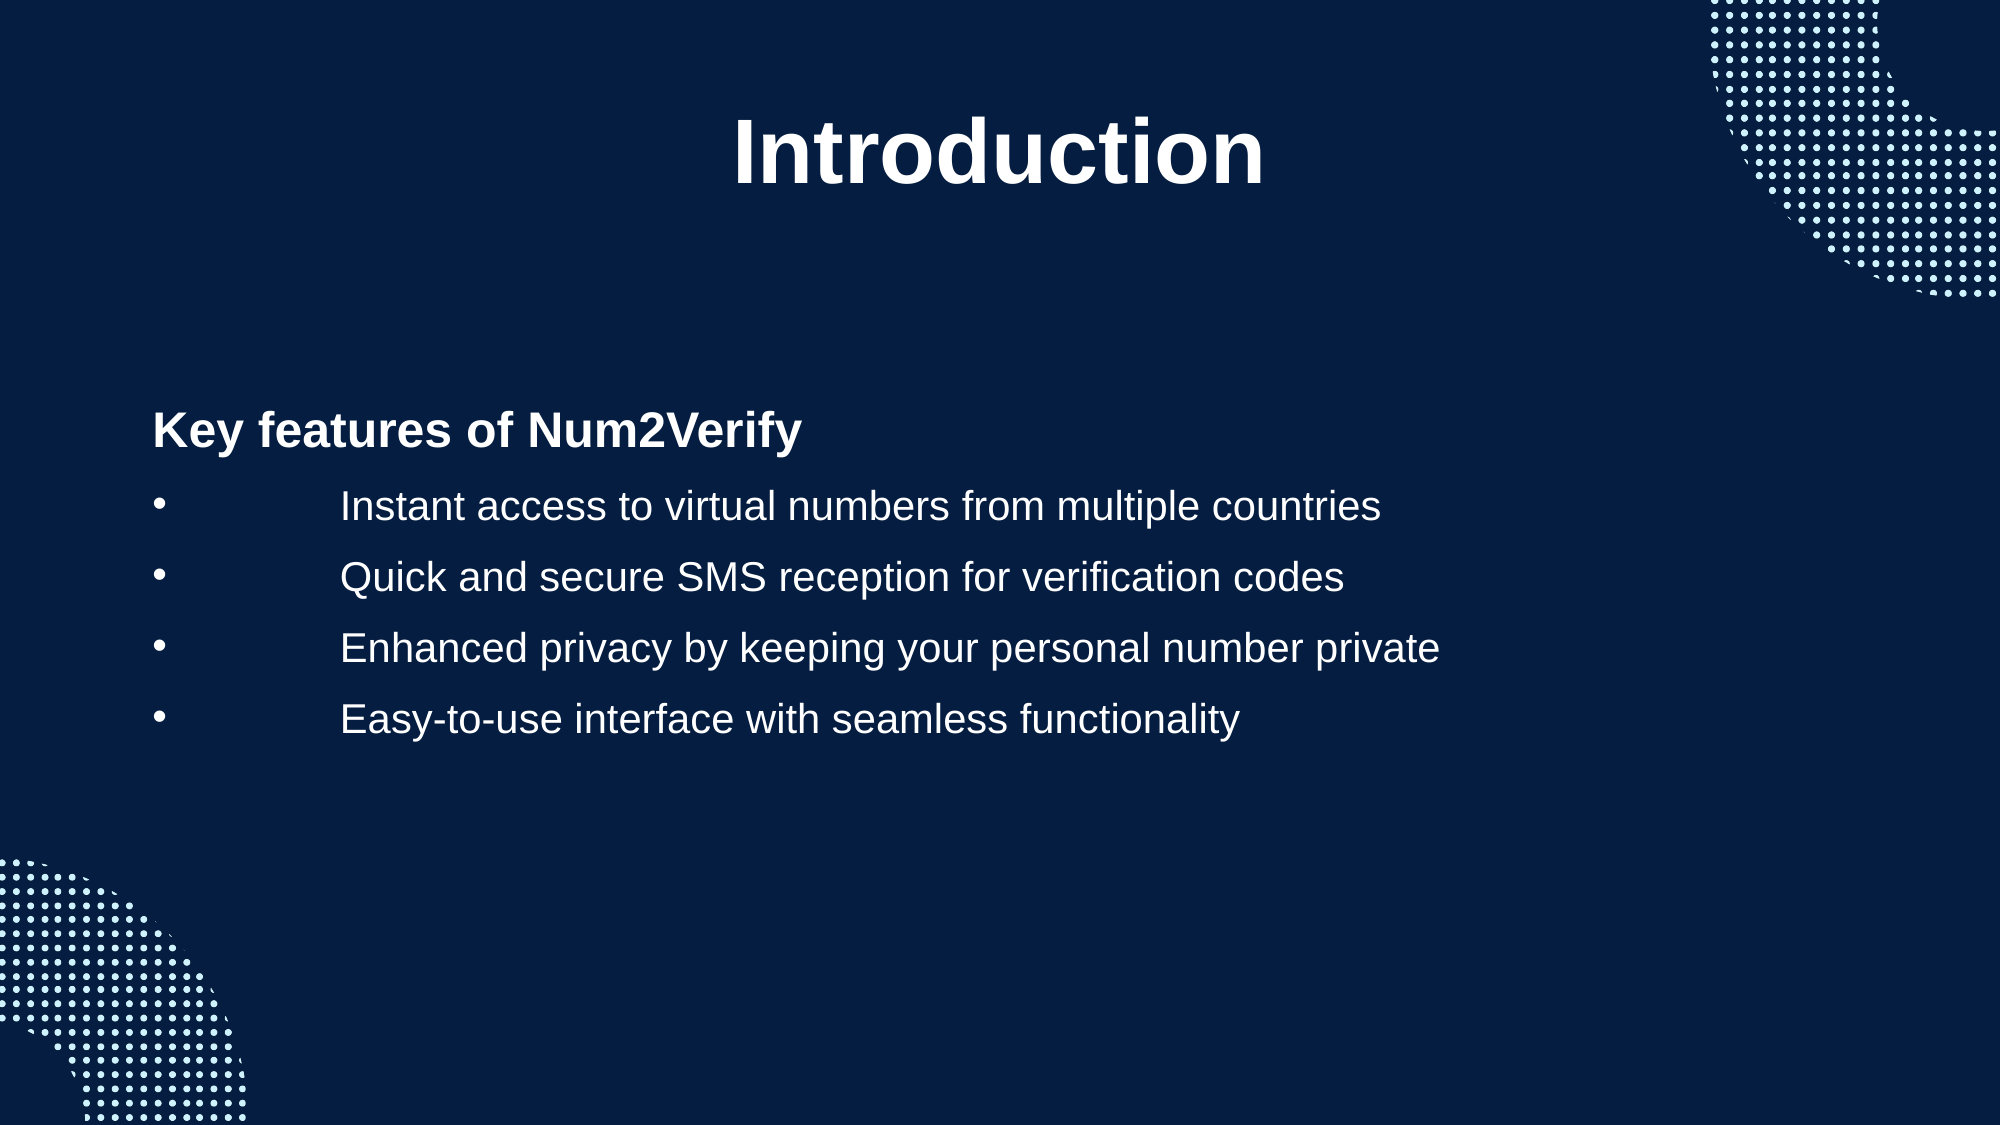

# Introduction

Key features of Num2Verify
	Instant access to virtual numbers from multiple countries
	Quick and secure SMS reception for verification codes
	Enhanced privacy by keeping your personal number private
	Easy-to-use interface with seamless functionality